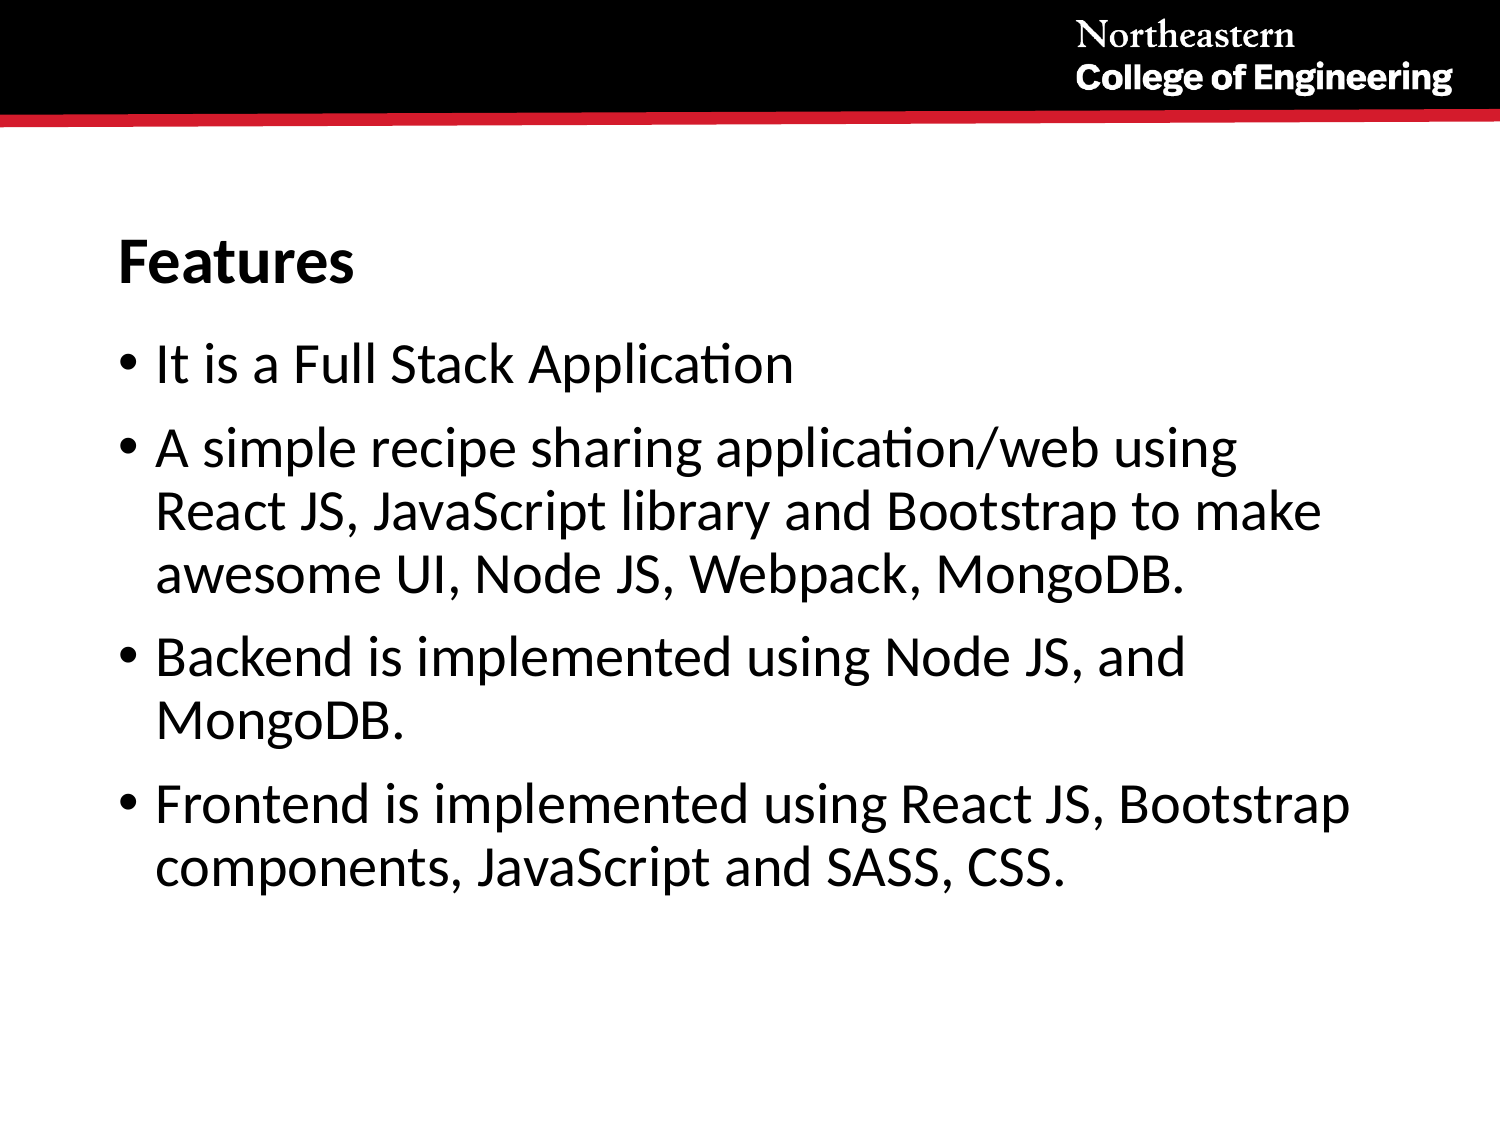

# Features
It is a Full Stack Application
A simple recipe sharing application/web using React JS, JavaScript library and Bootstrap to make awesome UI, Node JS, Webpack, MongoDB.
Backend is implemented using Node JS, and MongoDB.
Frontend is implemented using React JS, Bootstrap components, JavaScript and SASS, CSS.